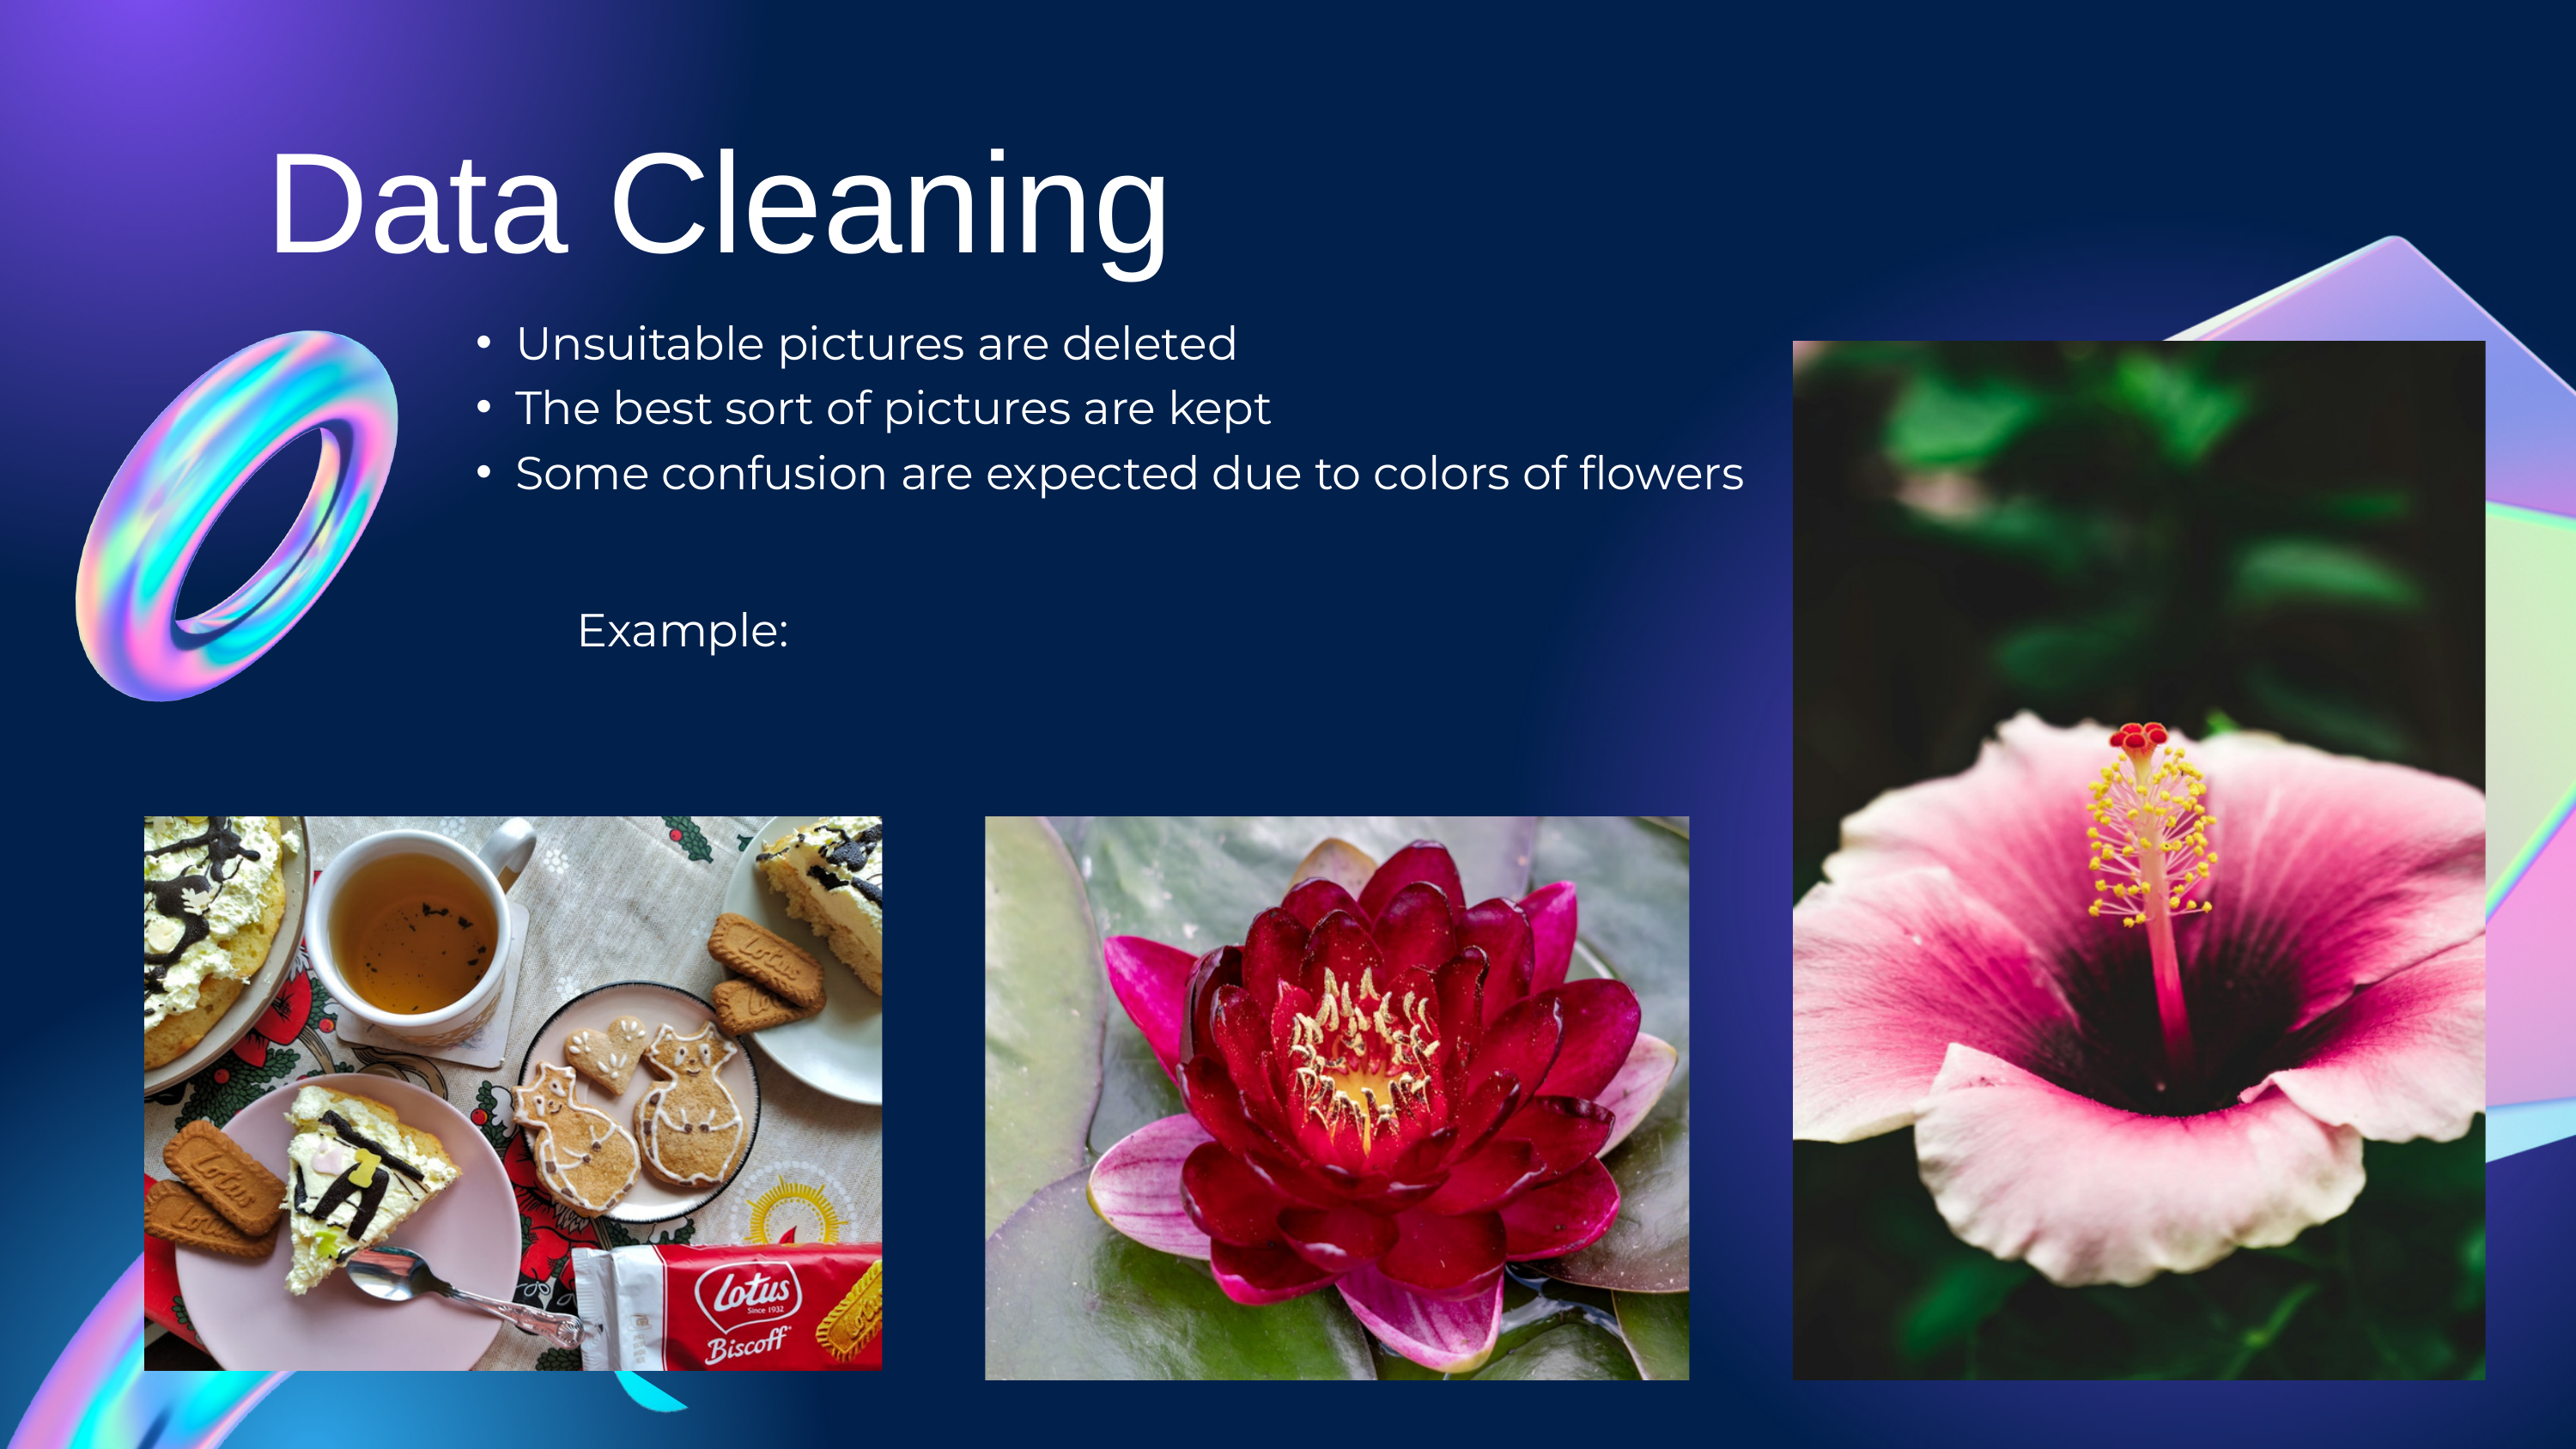

Data Cleaning

Unsuitable pictures are deleted
The best sort of pictures are kept
Some confusion are expected due to colors of flowers

Example: